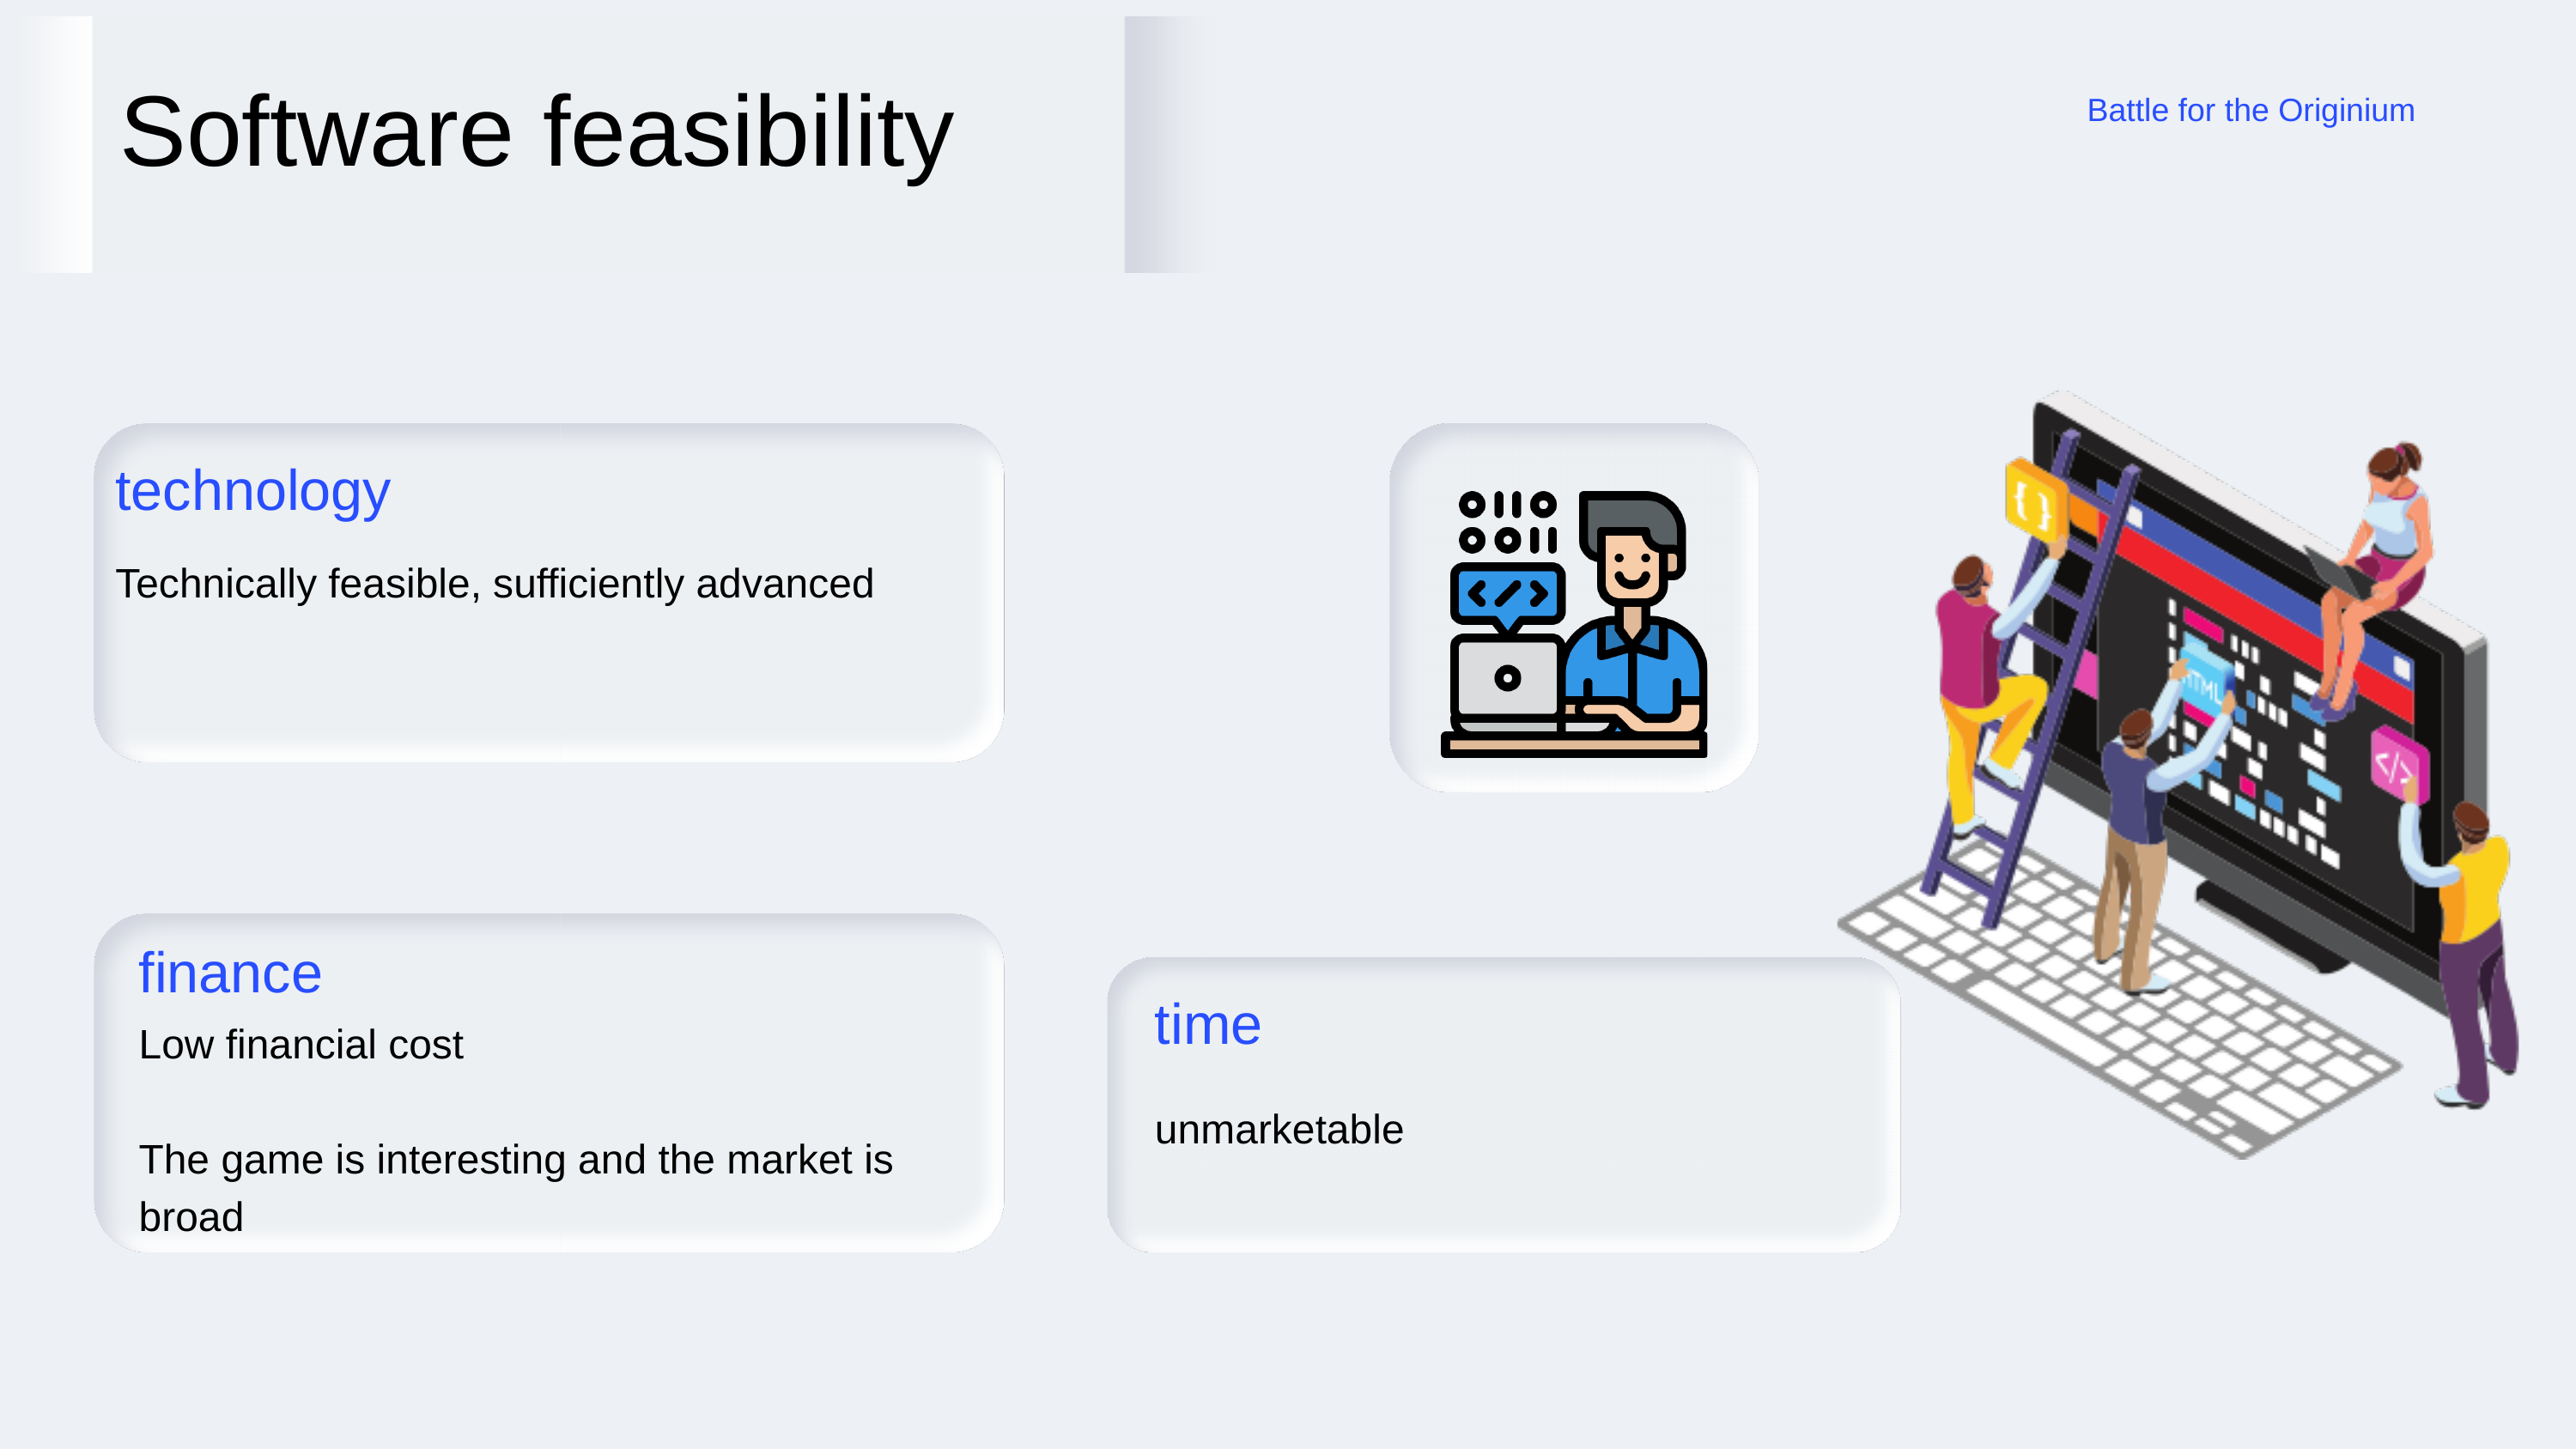

Software feasibility
 Battle for the Originium

technology

Technically feasible, sufficiently advanced

finance

time
Low financial cost

The game is interesting and the market is broad
unmarketable